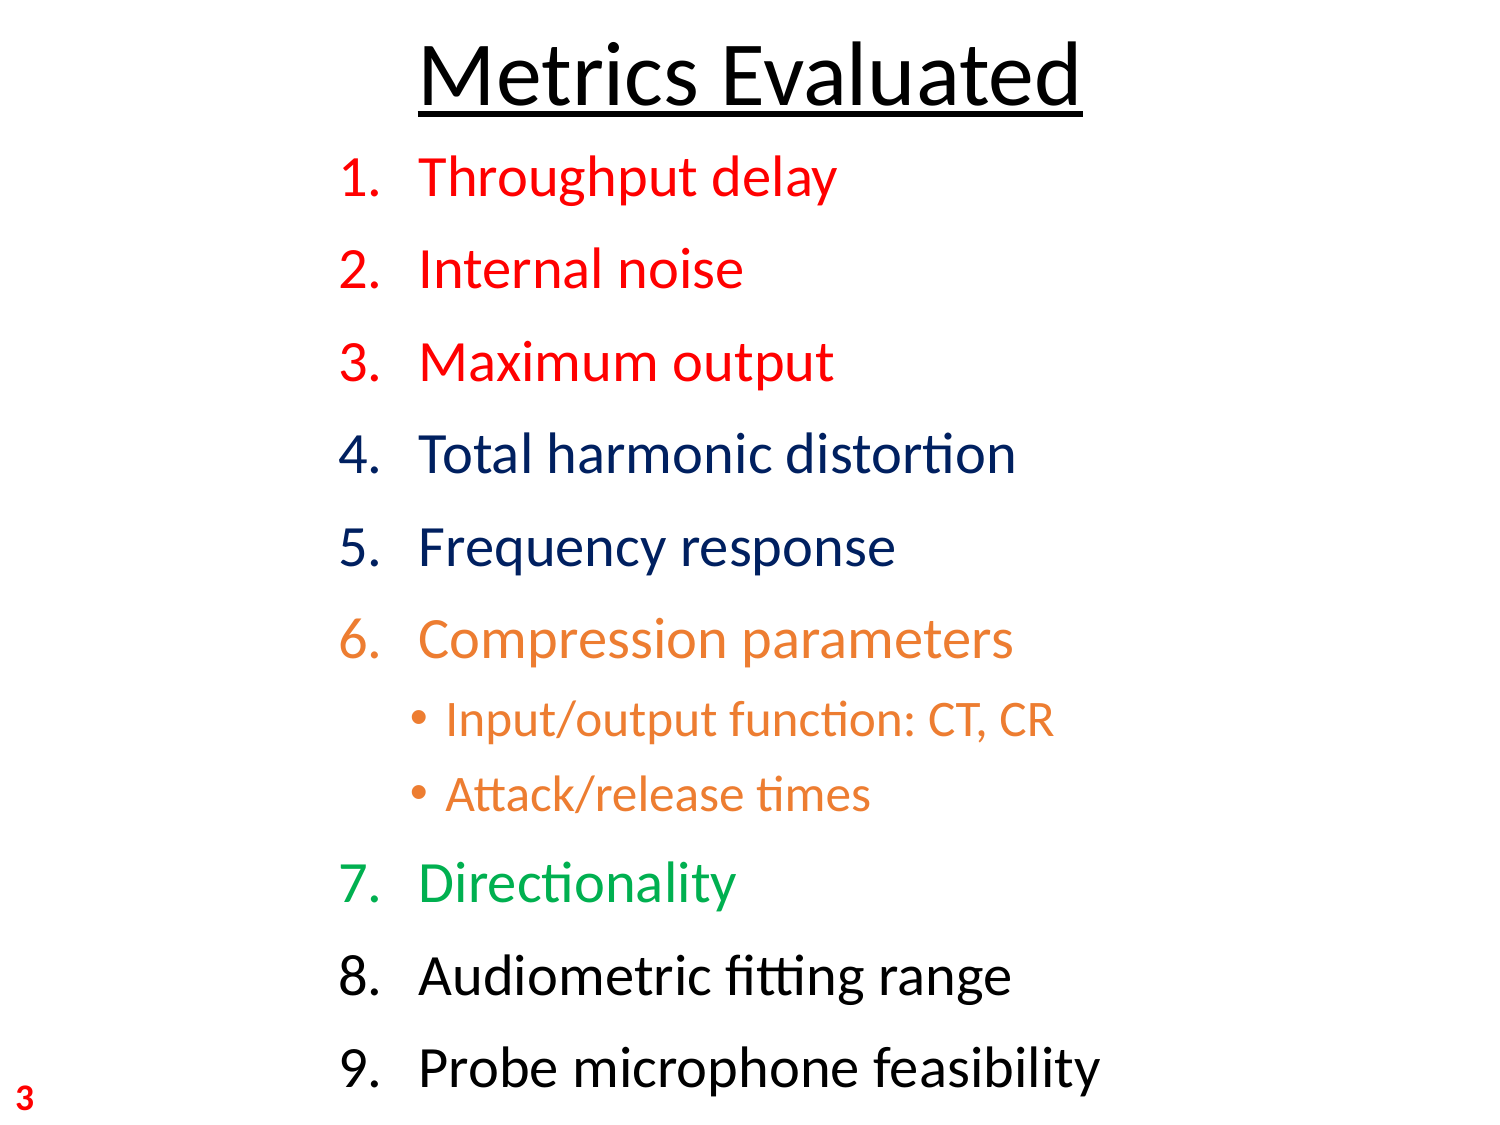

# Metrics Evaluated
Throughput delay
Internal noise
Maximum output
Total harmonic distortion
Frequency response
Compression parameters
Input/output function: CT, CR
Attack/release times
Directionality
Audiometric fitting range
Probe microphone feasibility
3